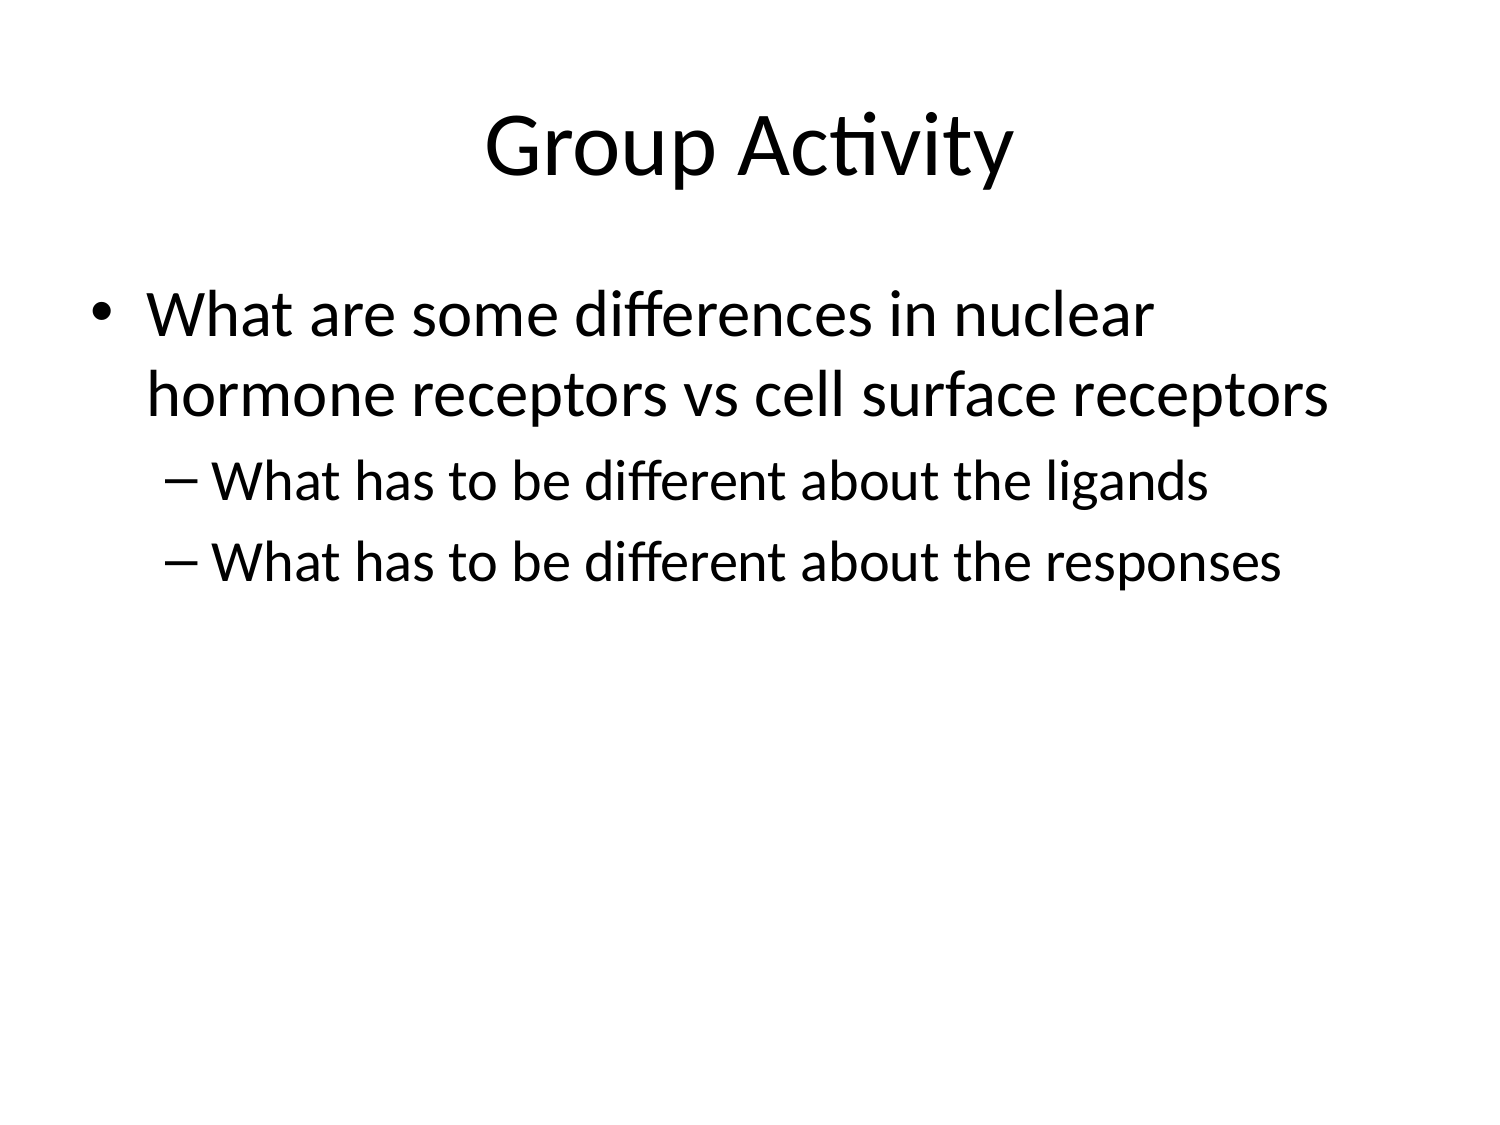

# Group Activity
What are some differences in nuclear hormone receptors vs cell surface receptors
What has to be different about the ligands
What has to be different about the responses